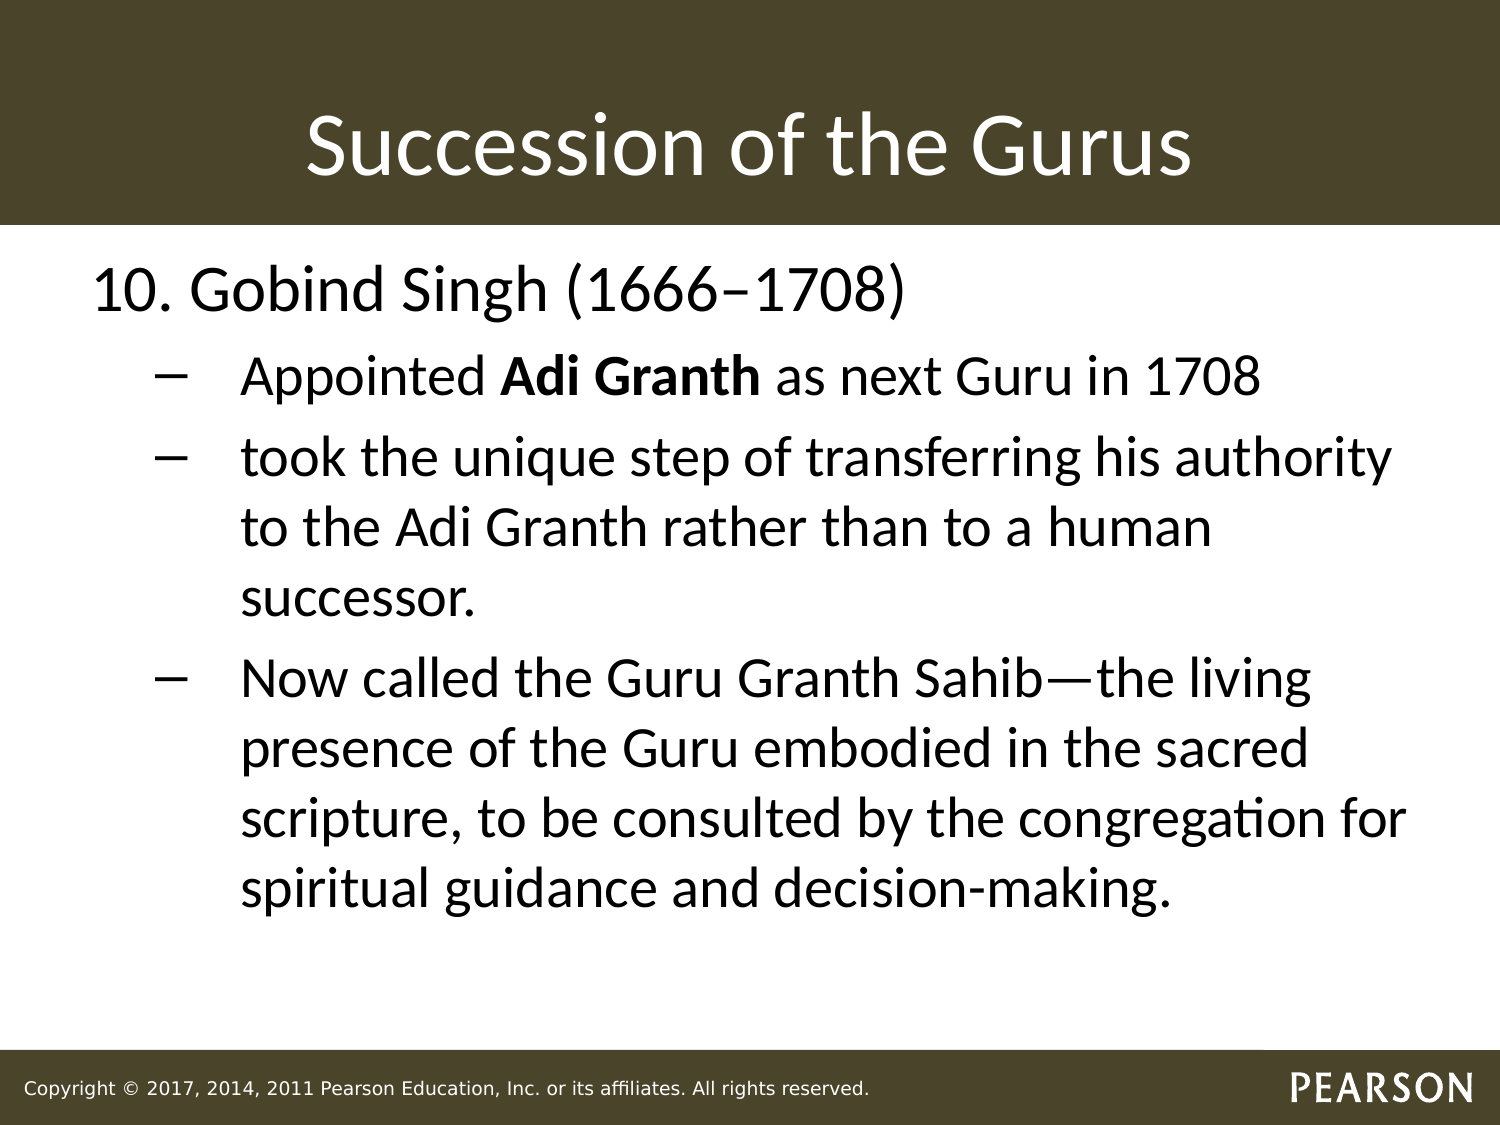

# Succession of the Gurus
 Gobind Singh (1666–1708)
Appointed Adi Granth as next Guru in 1708
took the unique step of transferring his authority to the Adi Granth rather than to a human successor.
Now called the Guru Granth Sahib—the living presence of the Guru embodied in the sacred scripture, to be consulted by the congregation for spiritual guidance and decision-making.